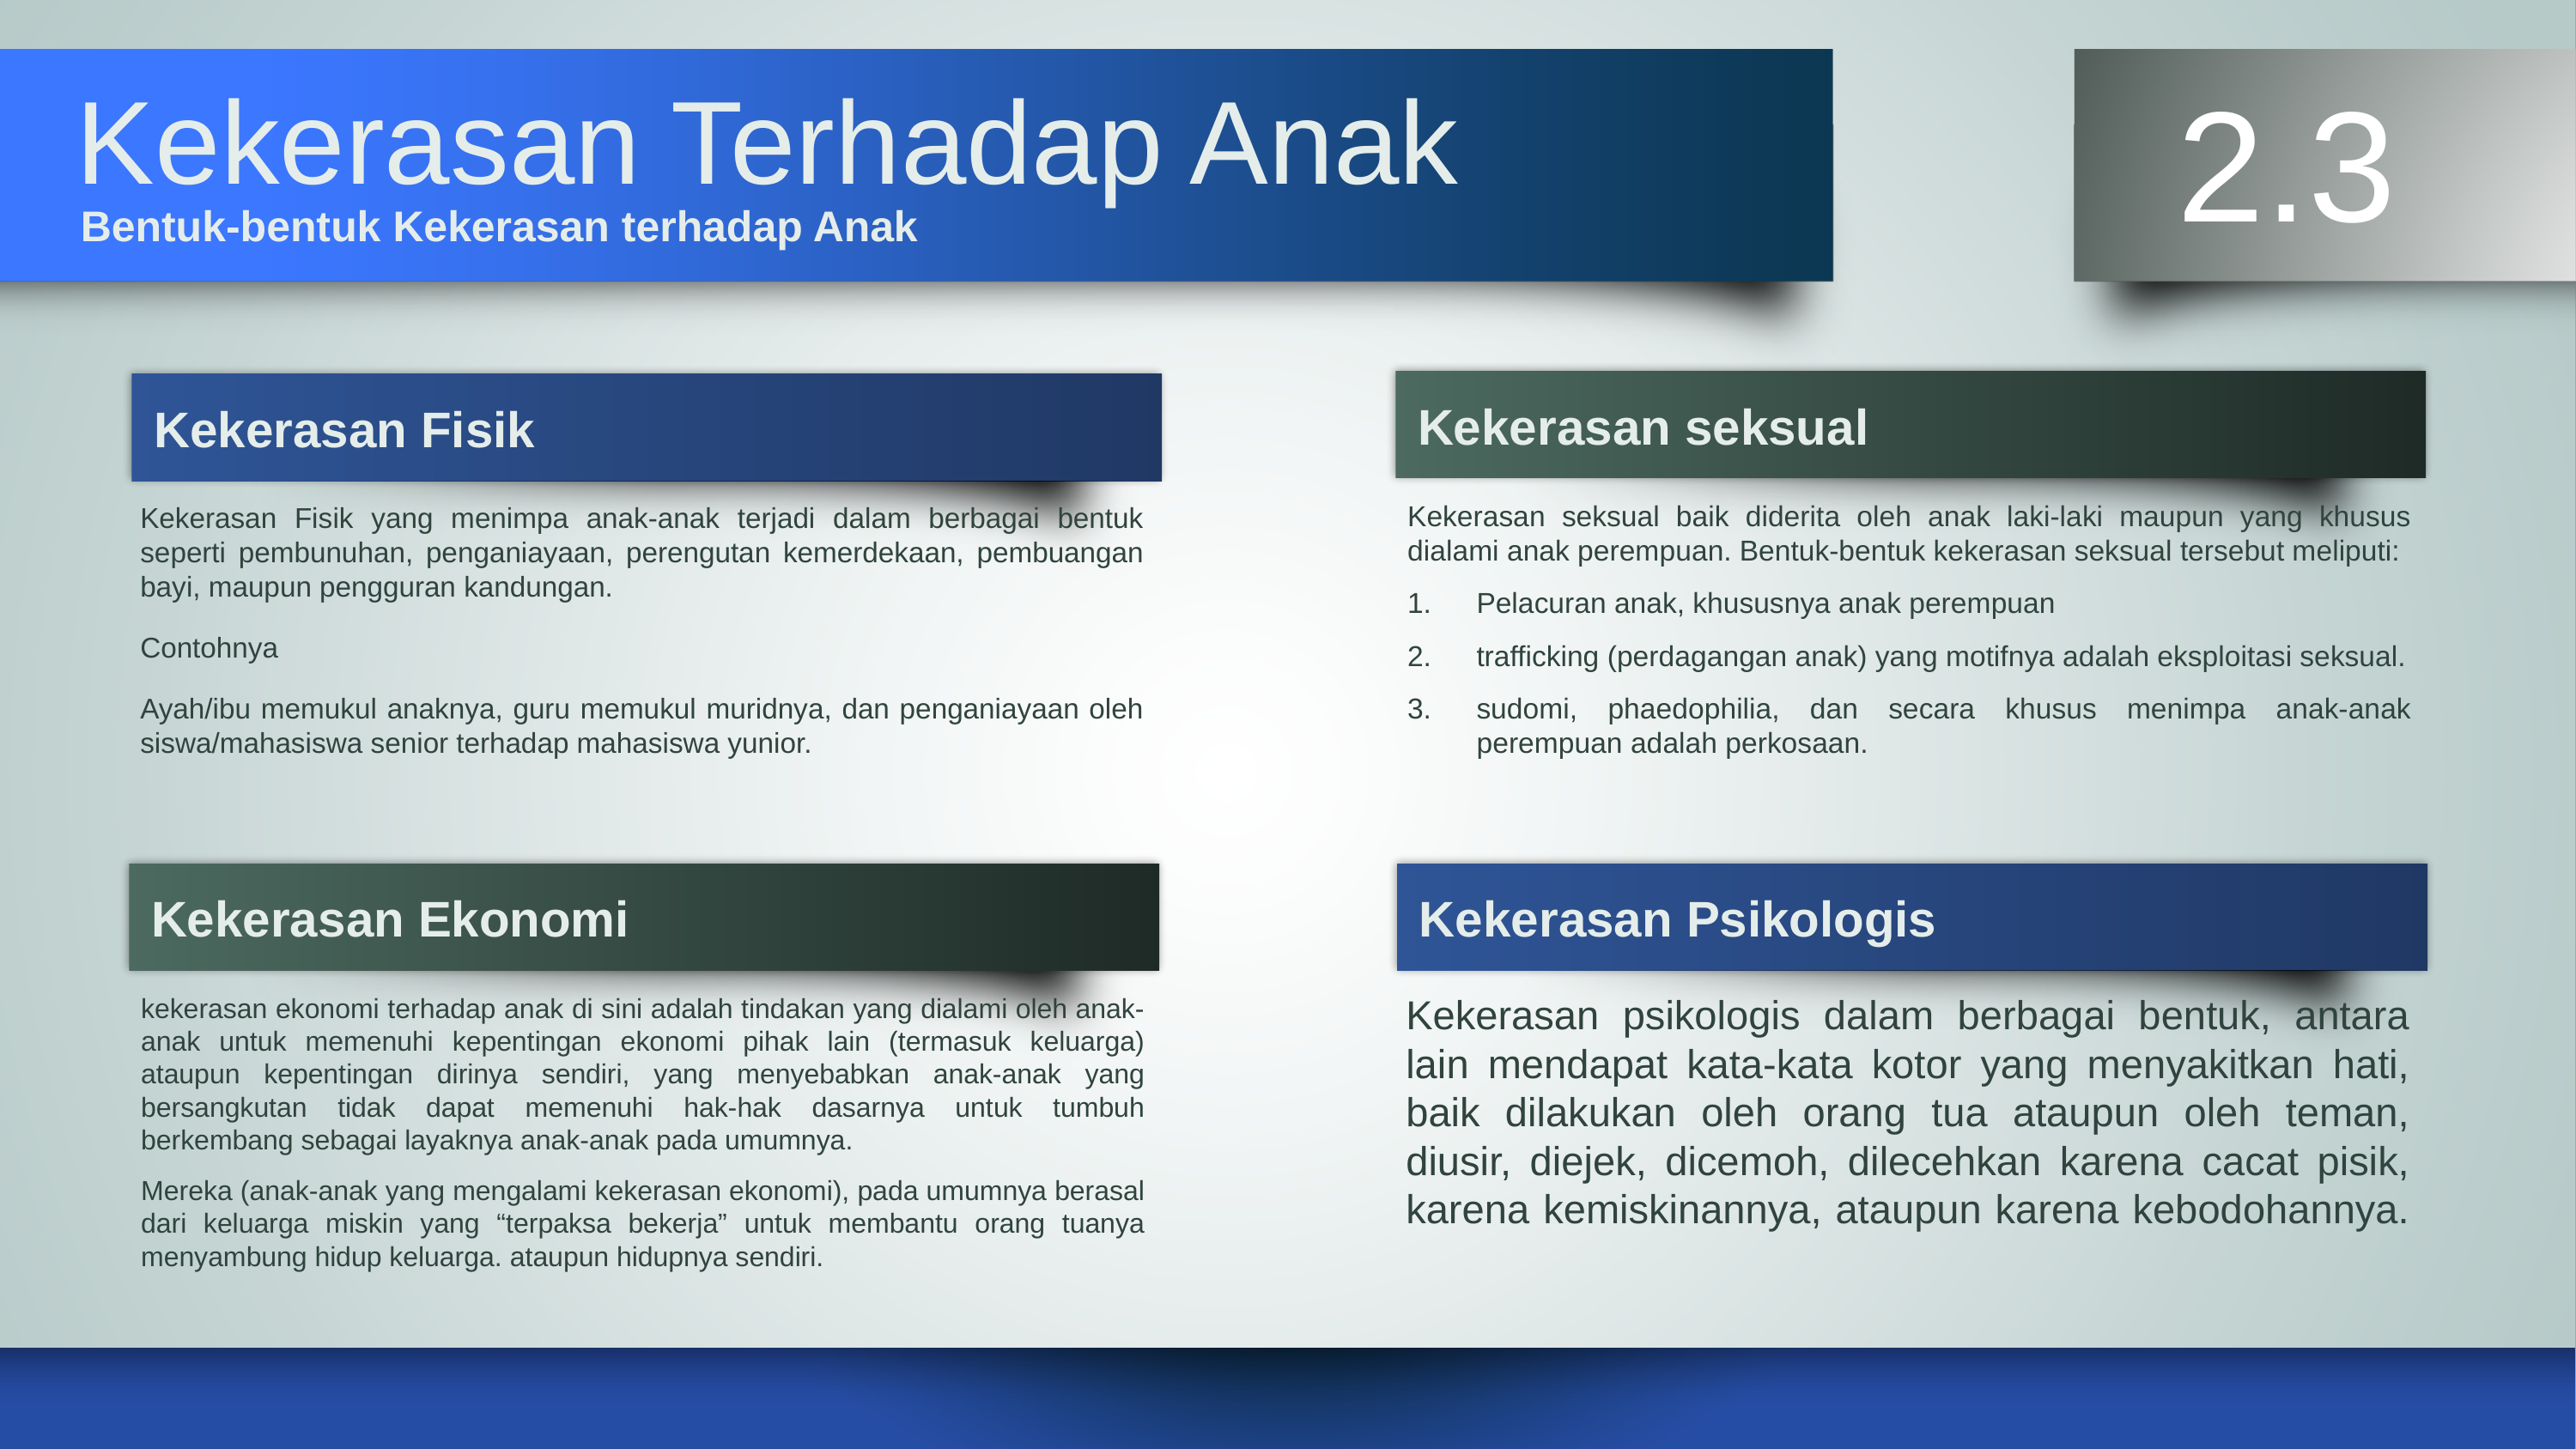

2.3
# Kekerasan Terhadap Anak
Bentuk-bentuk Kekerasan terhadap Anak

Kekerasan seksual
Kekerasan Fisik
Kekerasan seksual baik diderita oleh anak laki-laki maupun yang khusus dialami anak perempuan. Bentuk-bentuk kekerasan seksual tersebut meliputi:
Pelacuran anak, khususnya anak perempuan
trafficking (perdagangan anak) yang motifnya adalah eksploitasi seksual.
sudomi, phaedophilia, dan secara khusus menimpa anak-anak perempuan adalah perkosaan.
Kekerasan Fisik yang menimpa anak-anak terjadi dalam berbagai bentuk seperti pembunuhan, penganiayaan, perengutan kemerdekaan, pembuangan bayi, maupun pengguran kandungan.
Contohnya
Ayah/ibu memukul anaknya, guru memukul muridnya, dan penganiayaan oleh siswa/mahasiswa senior terhadap mahasiswa yunior.
Kekerasan Ekonomi
Kekerasan Psikologis
Kekerasan psikologis dalam berbagai bentuk, antara lain mendapat kata-kata kotor yang menyakitkan hati, baik dilakukan oleh orang tua ataupun oleh teman, diusir, diejek, dicemoh, dilecehkan karena cacat pisik, karena kemiskinannya, ataupun karena kebodohannya.
kekerasan ekonomi terhadap anak di sini adalah tindakan yang dialami oleh anak-anak untuk memenuhi kepentingan ekonomi pihak lain (termasuk keluarga) ataupun kepentingan dirinya sendiri, yang menyebabkan anak-anak yang bersangkutan tidak dapat memenuhi hak-hak dasarnya untuk tumbuh berkembang sebagai layaknya anak-anak pada umumnya.
Mereka (anak-anak yang mengalami kekerasan ekonomi), pada umumnya berasal dari keluarga miskin yang “terpaksa bekerja” untuk membantu orang tuanya menyambung hidup keluarga. ataupun hidupnya sendiri.
KELOMPOK 2 Pelanggaran HAM Kekerasan Terhadap Anak(Pendidikan Pancasila)